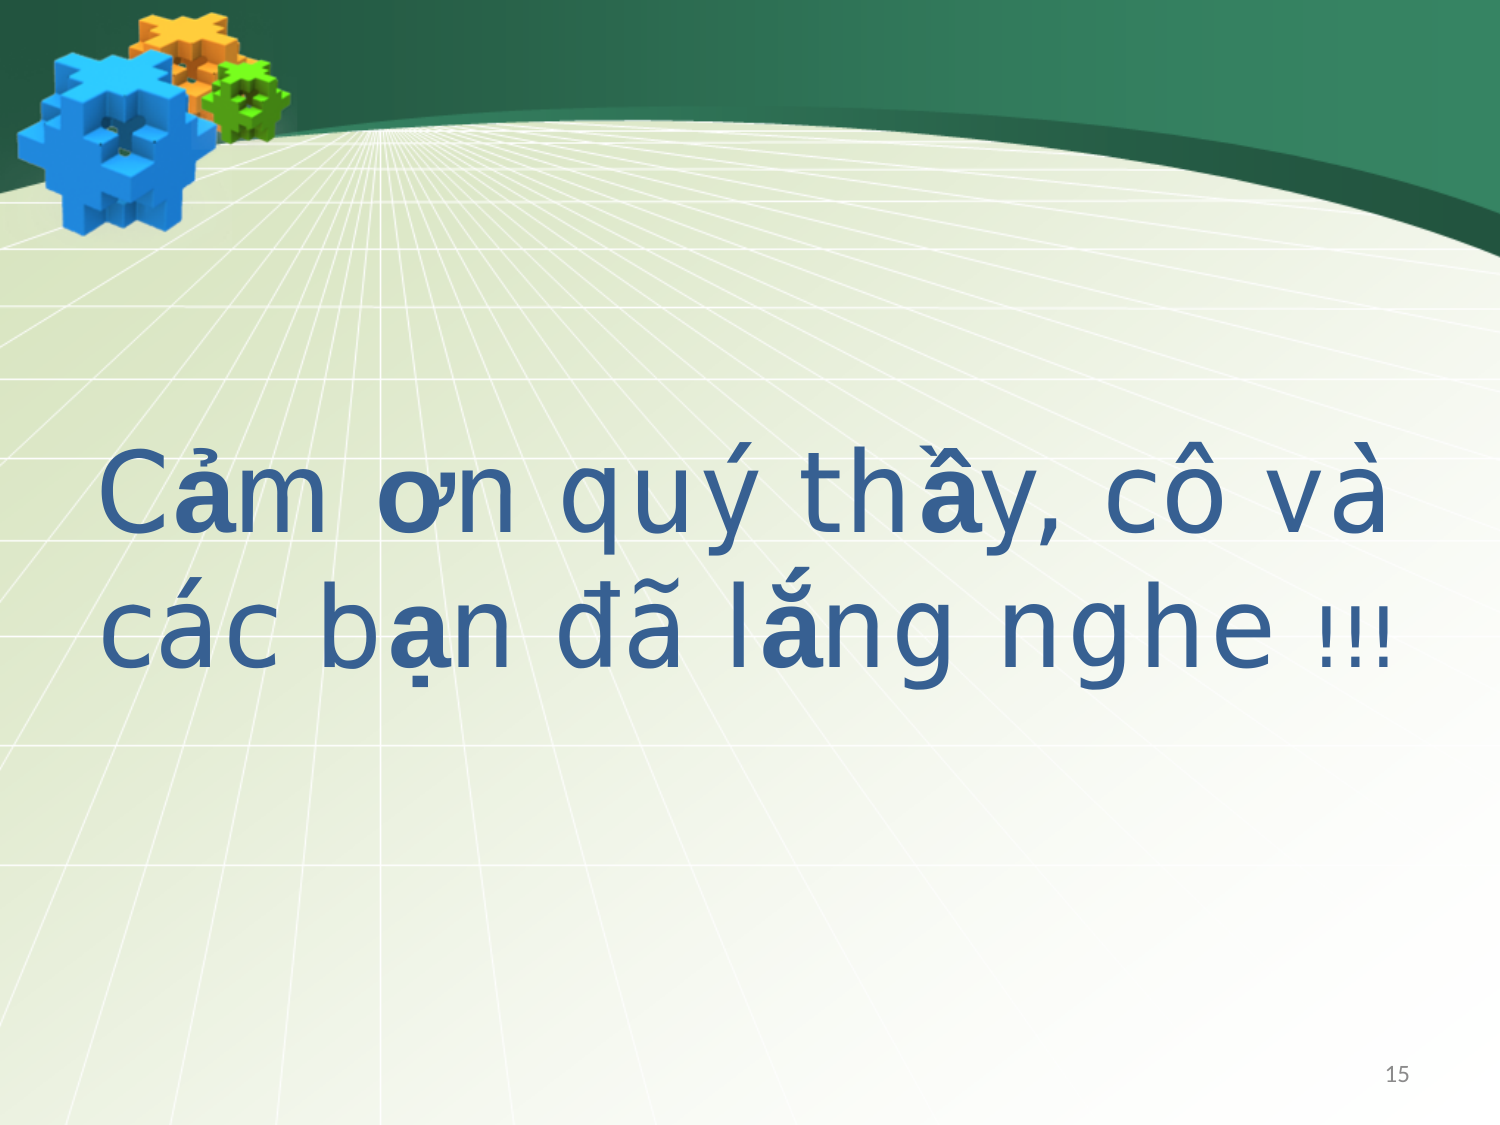

Cảm ơn quý thầy, cô và các bạn đã lắng nghe !!!
15